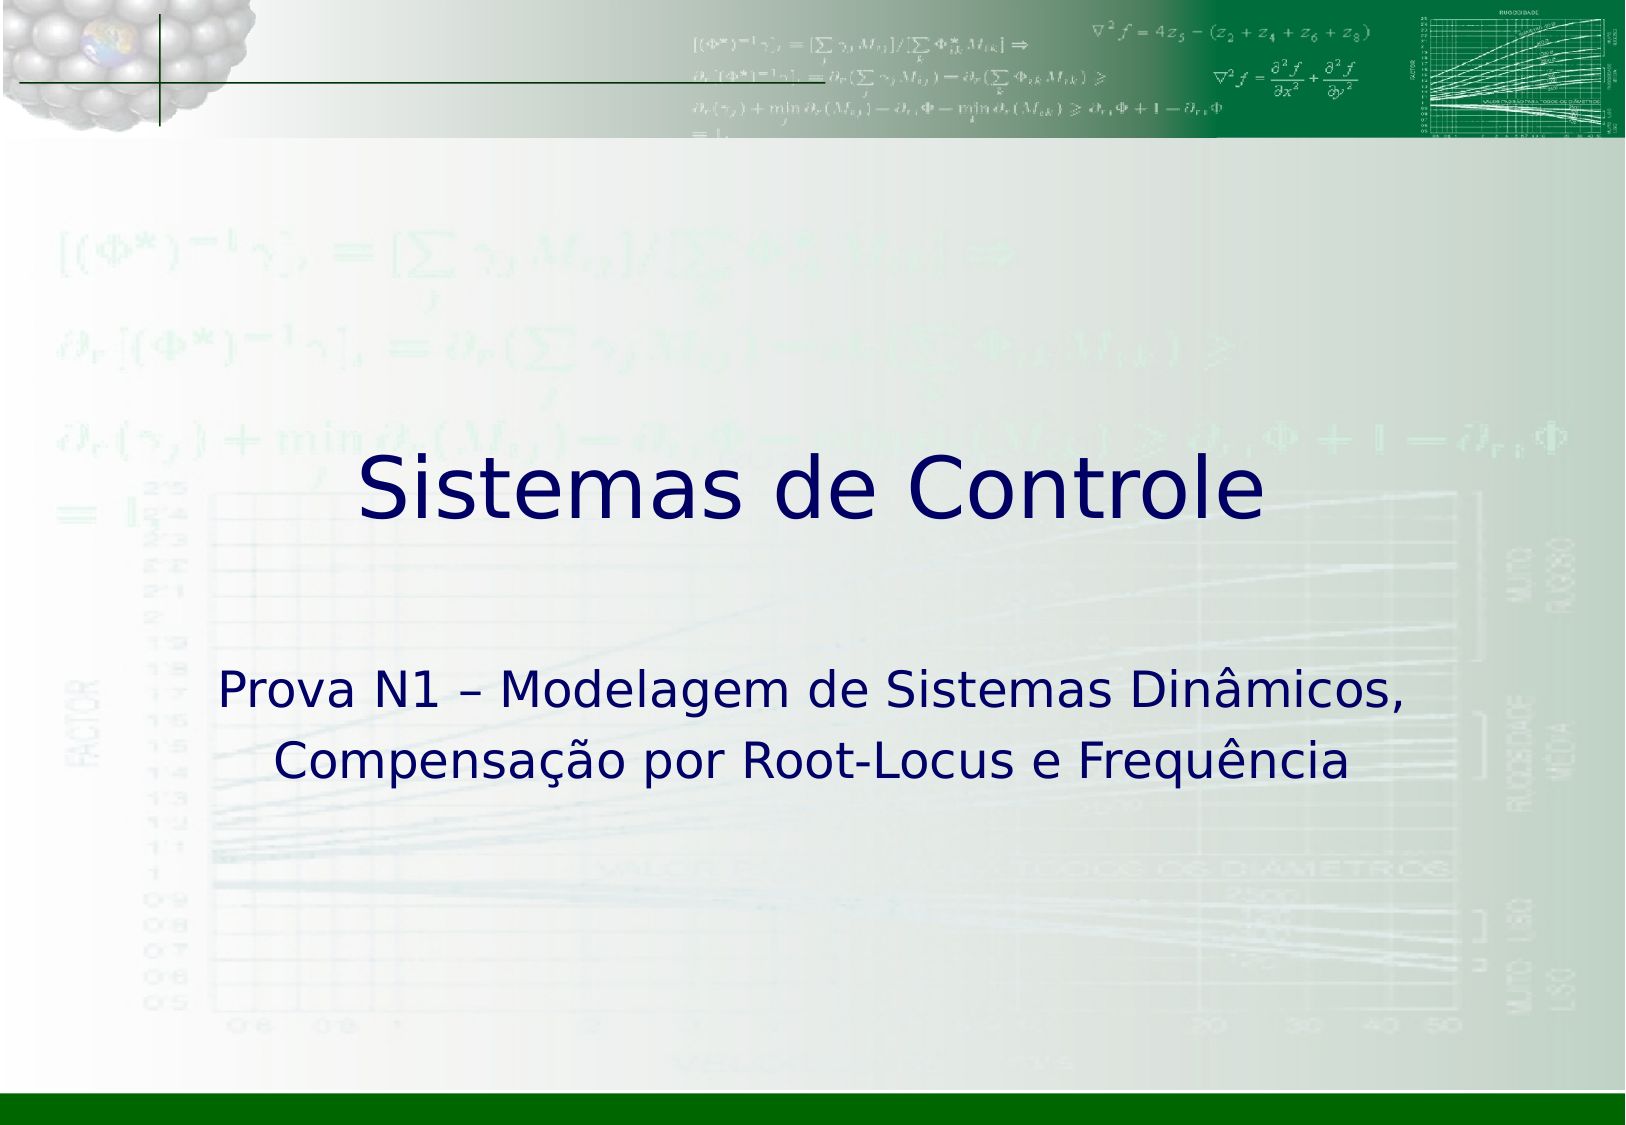

# Sistemas de Controle
Prova N1 – Modelagem de Sistemas Dinâmicos, Compensação por Root-Locus e Frequência